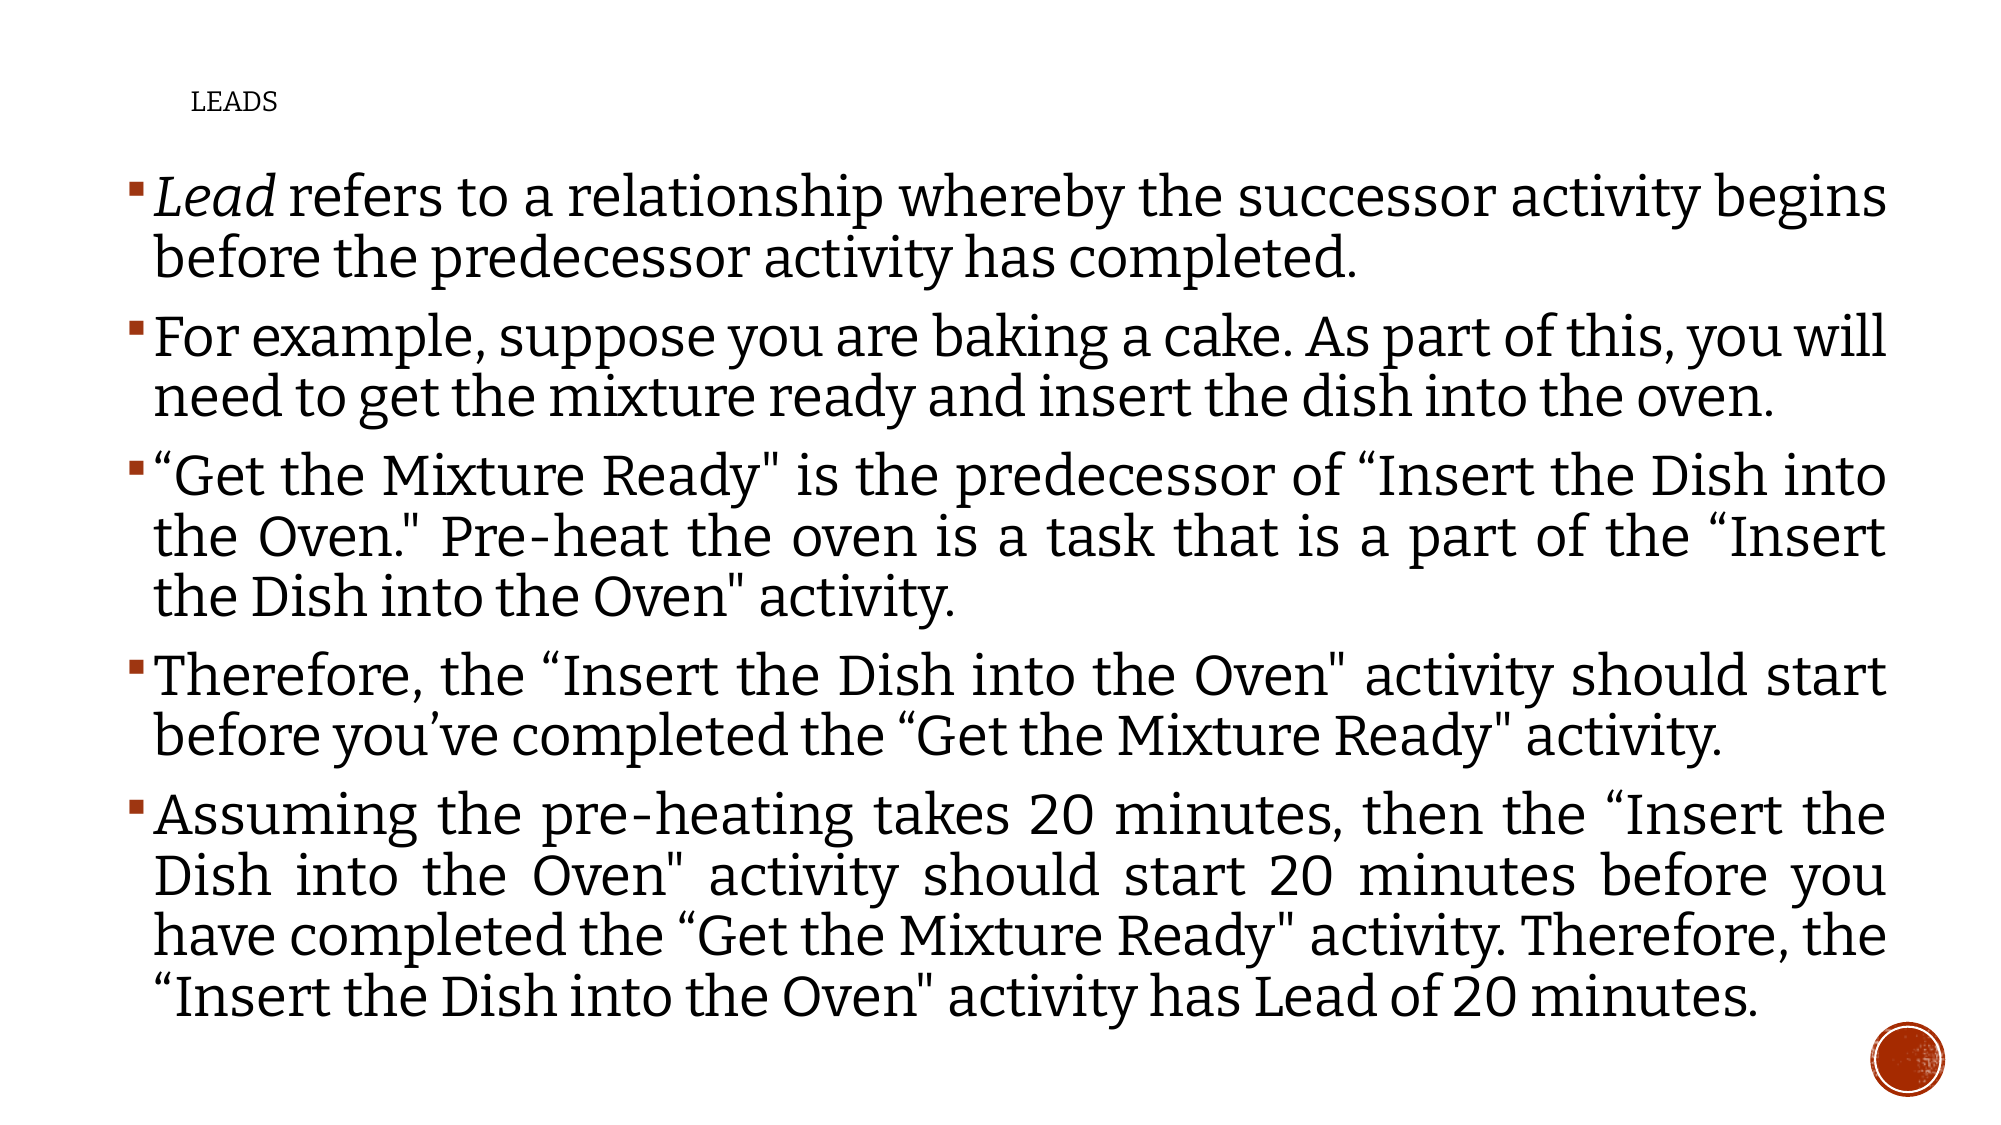

# Leads
Lead refers to a relationship whereby the successor activity begins before the predecessor activity has completed.
For example, suppose you are baking a cake. As part of this, you will need to get the mixture ready and insert the dish into the oven.
“Get the Mixture Ready" is the predecessor of “Insert the Dish into the Oven." Pre-heat the oven is a task that is a part of the “Insert the Dish into the Oven" activity.
Therefore, the “Insert the Dish into the Oven" activity should start before you’ve completed the “Get the Mixture Ready" activity.
Assuming the pre-heating takes 20 minutes, then the “Insert the Dish into the Oven" activity should start 20 minutes before you have completed the “Get the Mixture Ready" activity. Therefore, the “Insert the Dish into the Oven" activity has Lead of 20 minutes.